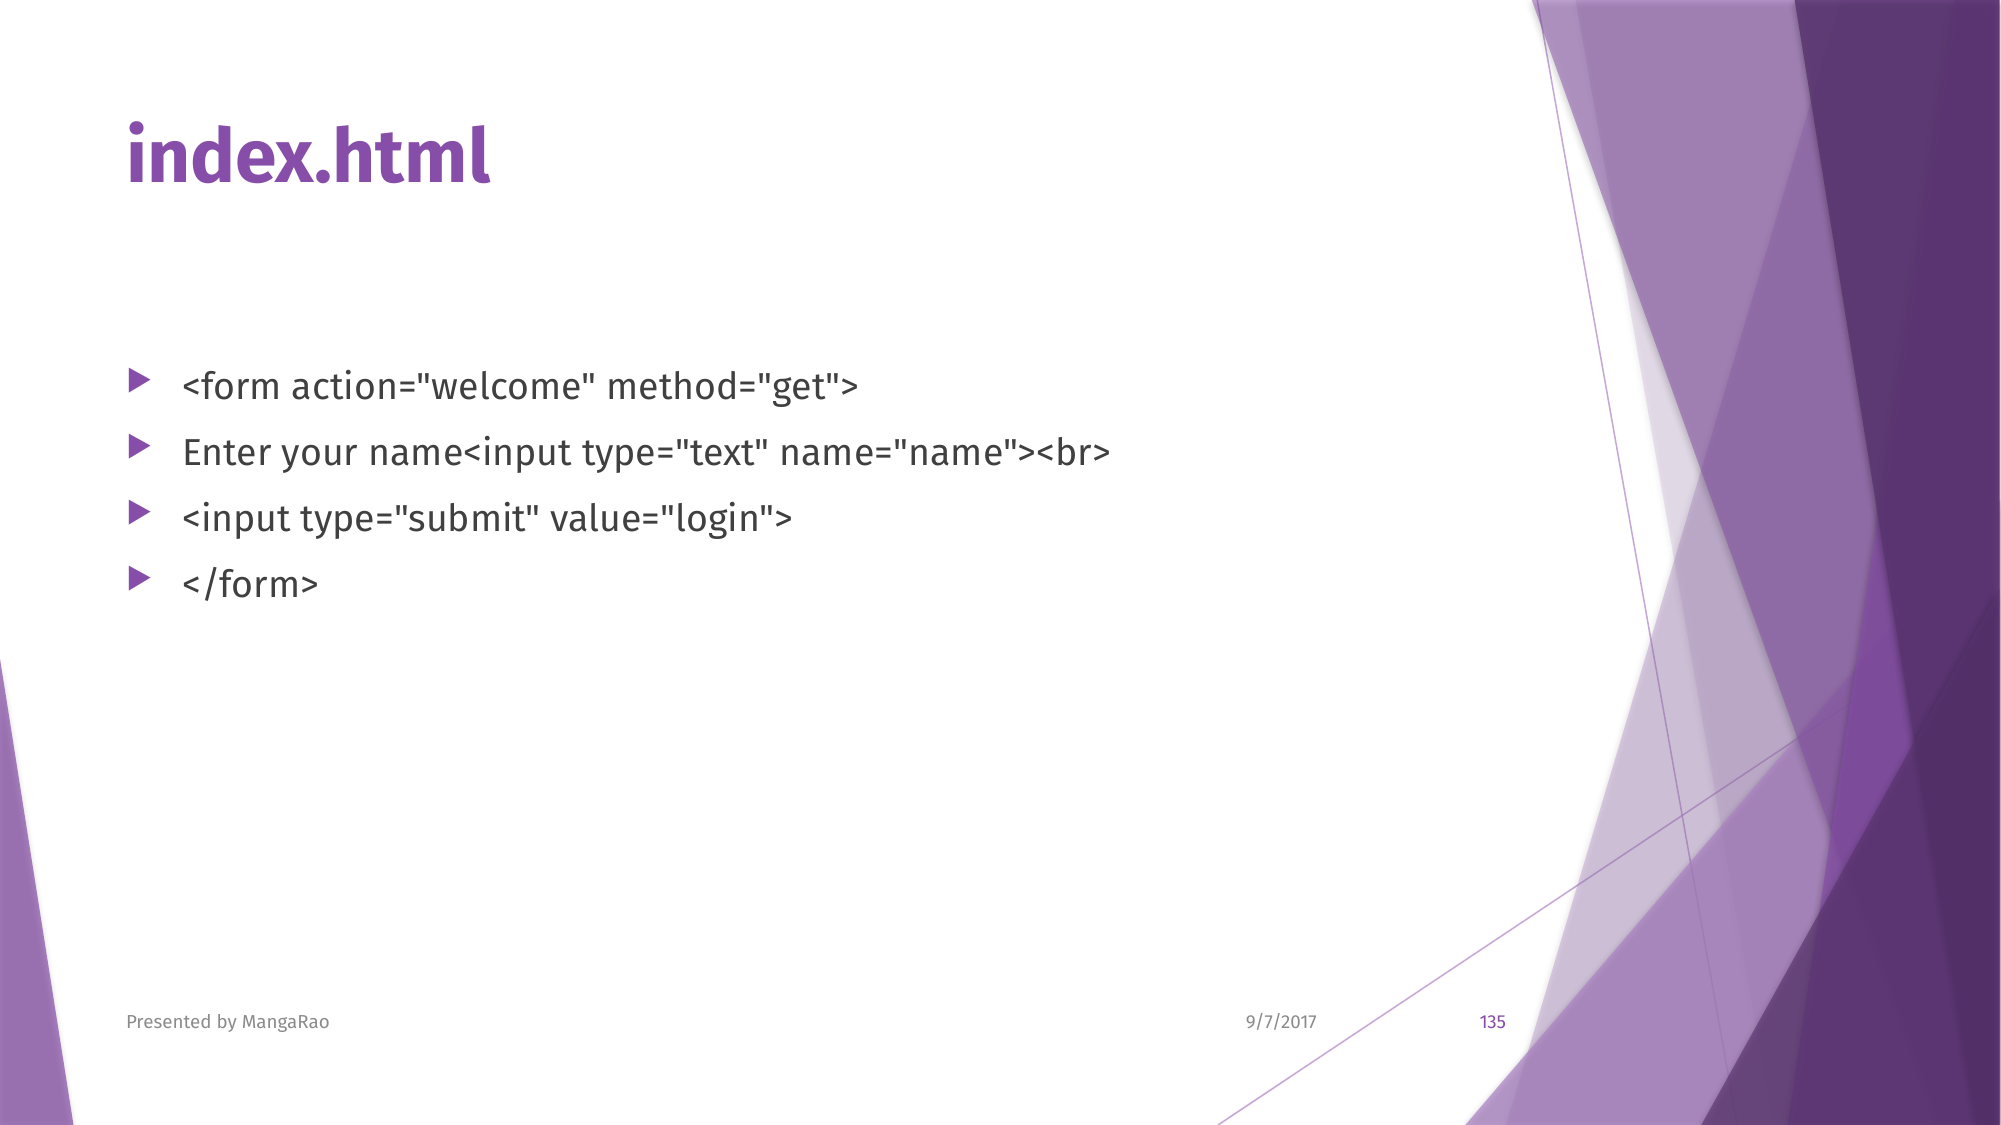

# index.html
<form action="welcome" method="get">
Enter your name<input type="text" name="name"><br>
<input type="submit" value="login">
</form>

Presented by MangaRao
9/7/2017
135